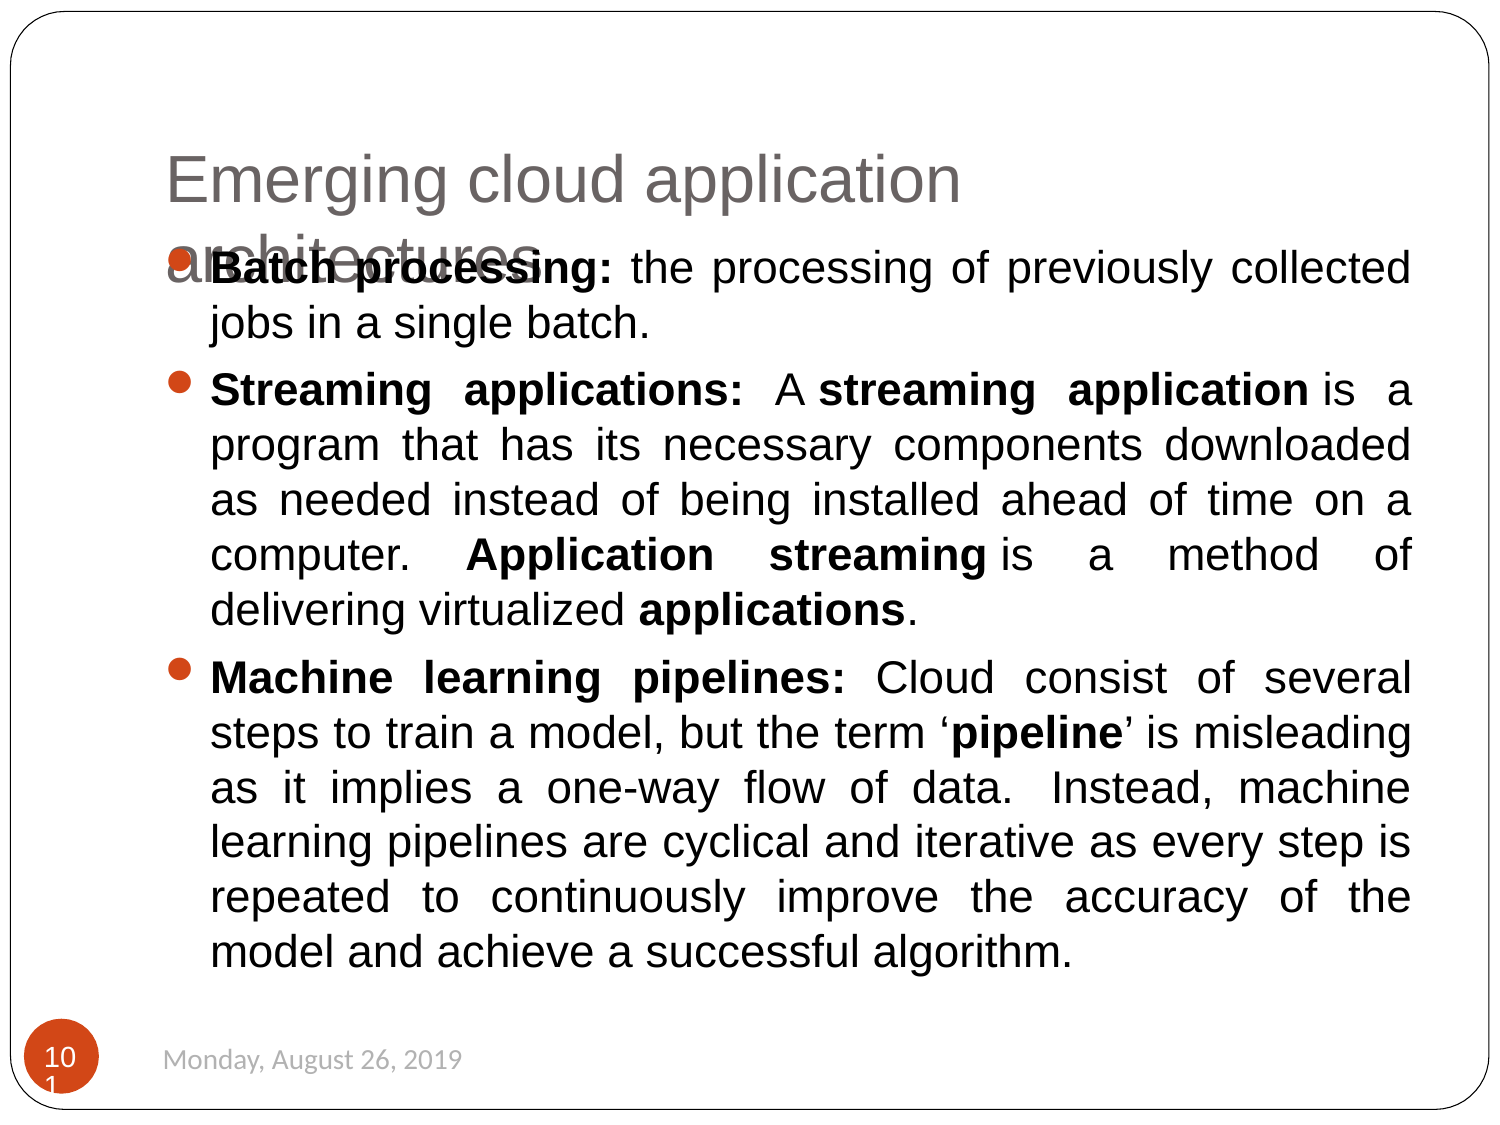

# Emerging cloud application architectures
Batch processing: the processing of previously collected jobs in a single batch.
Streaming applications: A streaming application is a program that has its necessary components downloaded as needed instead of being installed ahead of time on a computer. Application streaming is a method of delivering virtualized applications.
Machine learning pipelines: Cloud consist of several steps to train a model, but the term ‘pipeline’ is misleading as it implies a one-way flow of data.  Instead, machine learning pipelines are cyclical and iterative as every step is repeated to continuously improve the accuracy of the model and achieve a successful algorithm.

101
Monday, August 26, 2019